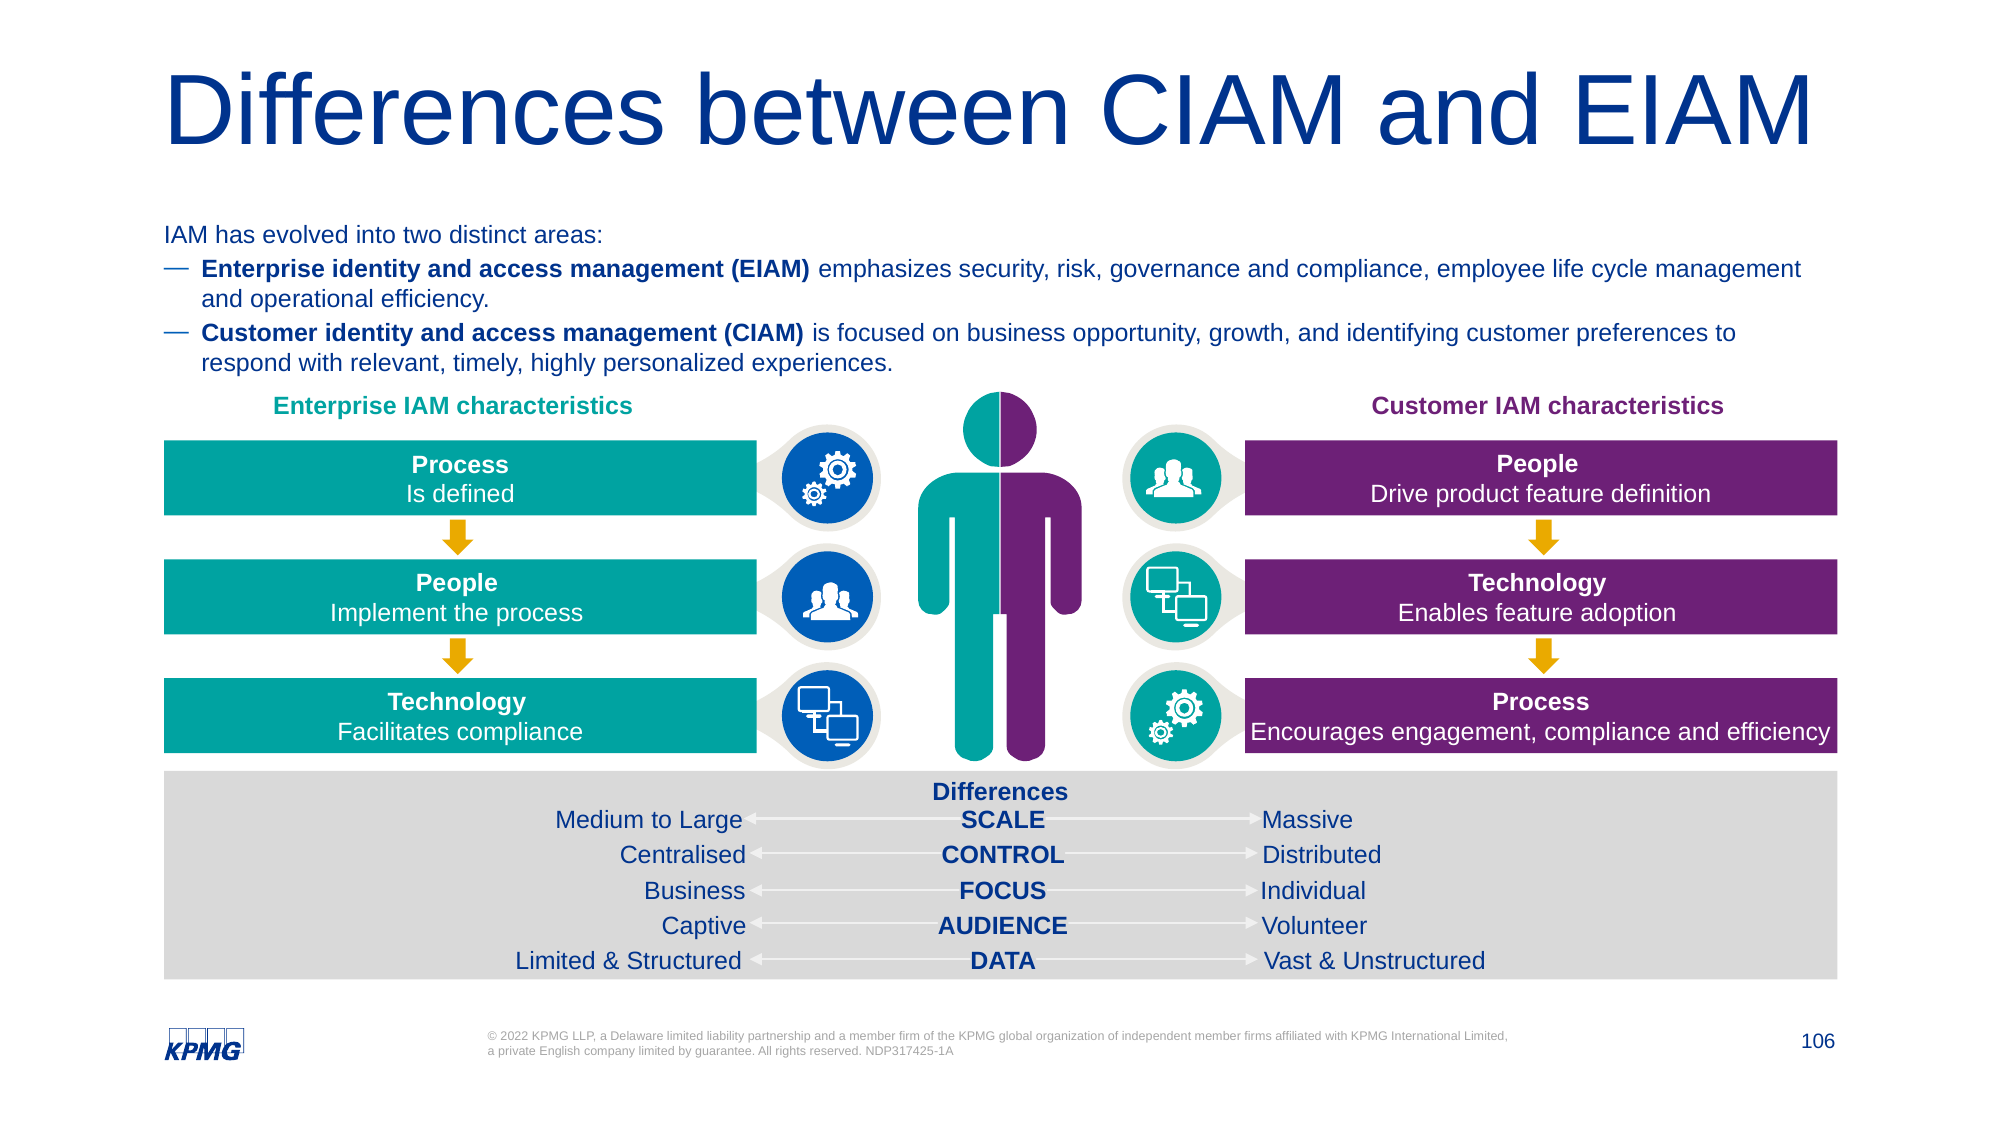

# Differences between CIAM and EIAM
IAM has evolved into two distinct areas:
Enterprise identity and access management (EIAM) emphasizes security, risk, governance and compliance, employee life cycle management and operational efficiency.
Customer identity and access management (CIAM) is focused on business opportunity, growth, and identifying customer preferences to respond with relevant, timely, highly personalized experiences.
Enterprise IAM characteristics
Customer IAM characteristics

Process
Is defined

People
Drive product feature definition

People
Implement the process

Technology
Enables feature adoption

Technology
Facilitates compliance

Process
Encourages engagement, compliance and efficiency

Differences
Medium to Large
SCALE
Massive
Centralised
CONTROL
Distributed
Business
FOCUS
Individual
Captive
AUDIENCE
Volunteer
Limited & Structured
DATA
Vast & Unstructured